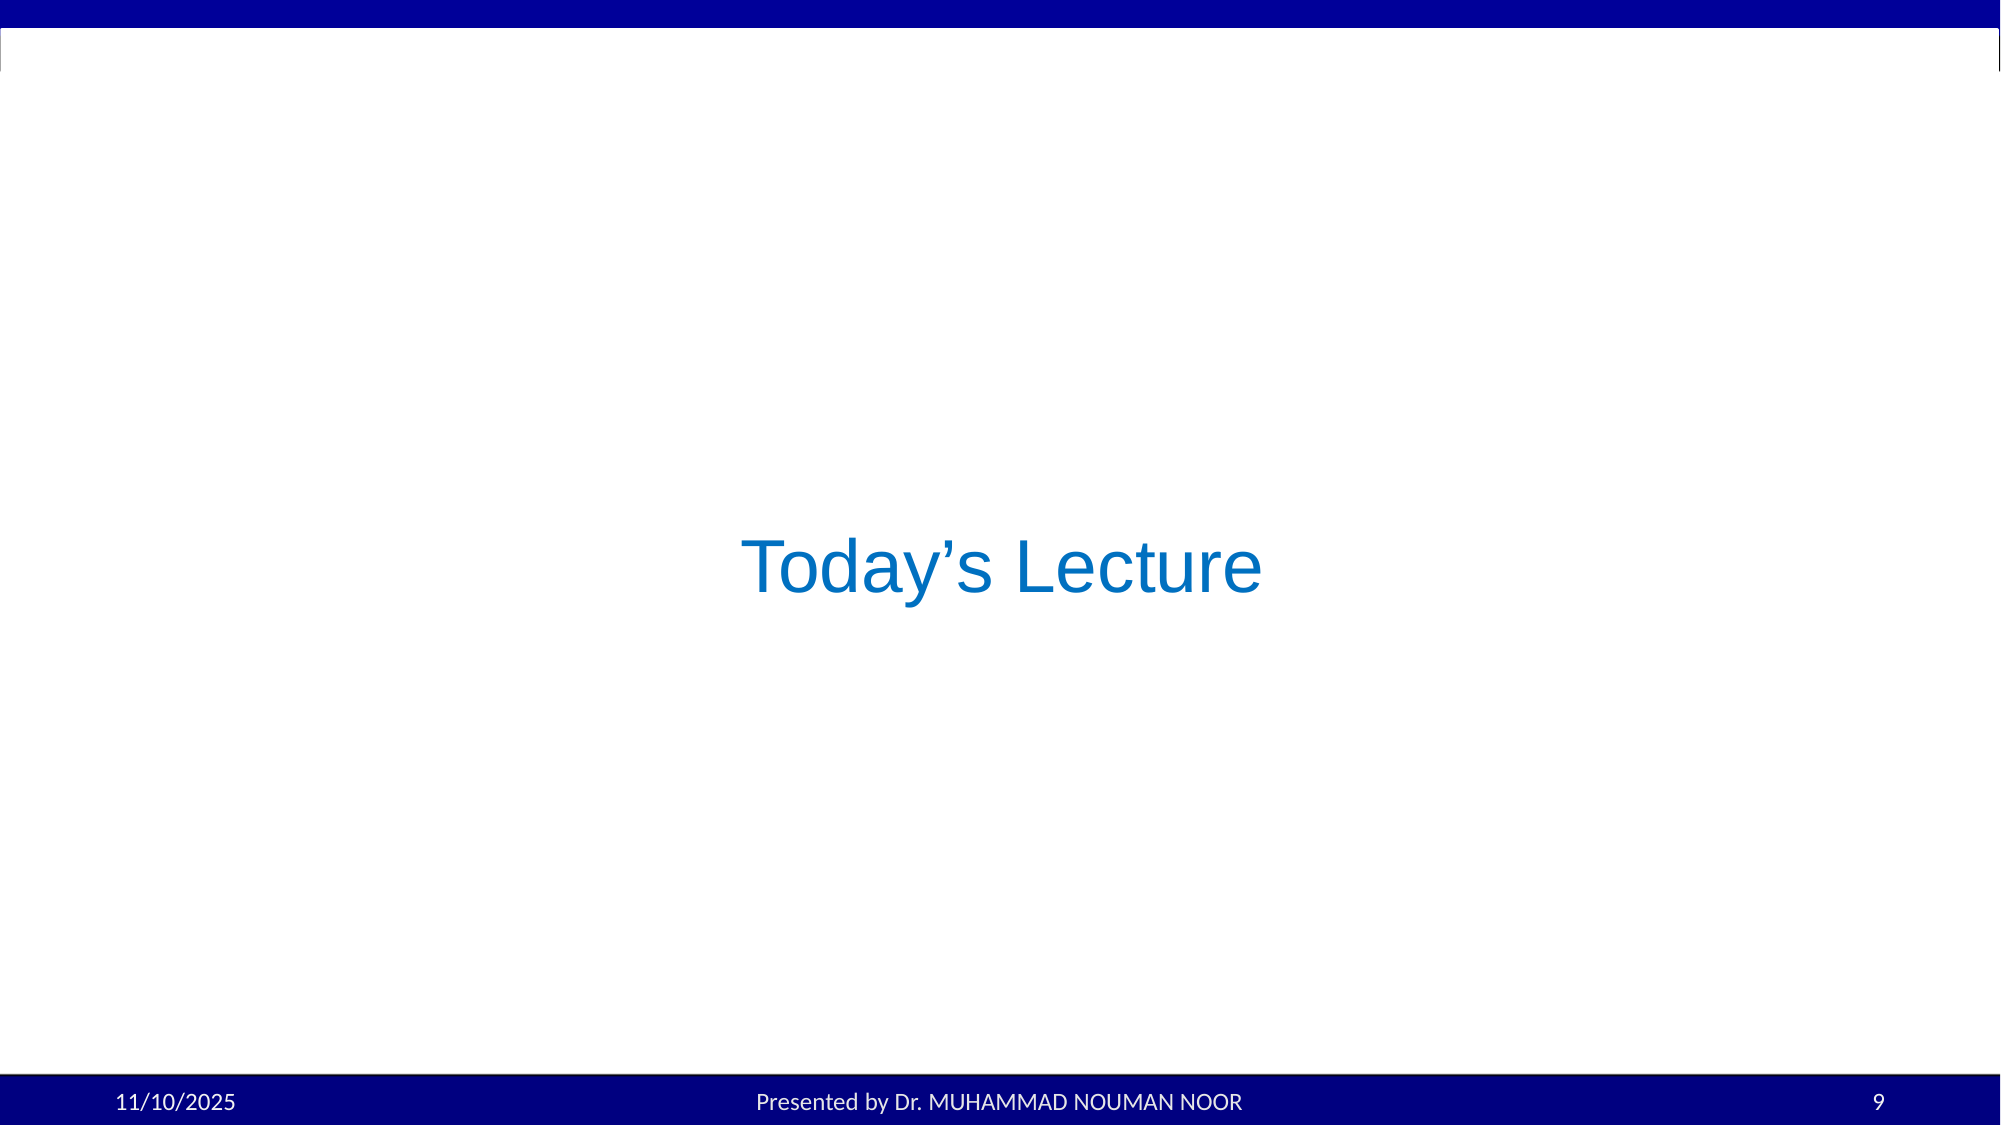

# Today’s Lecture
11/10/2025
Presented by Dr. MUHAMMAD NOUMAN NOOR
9